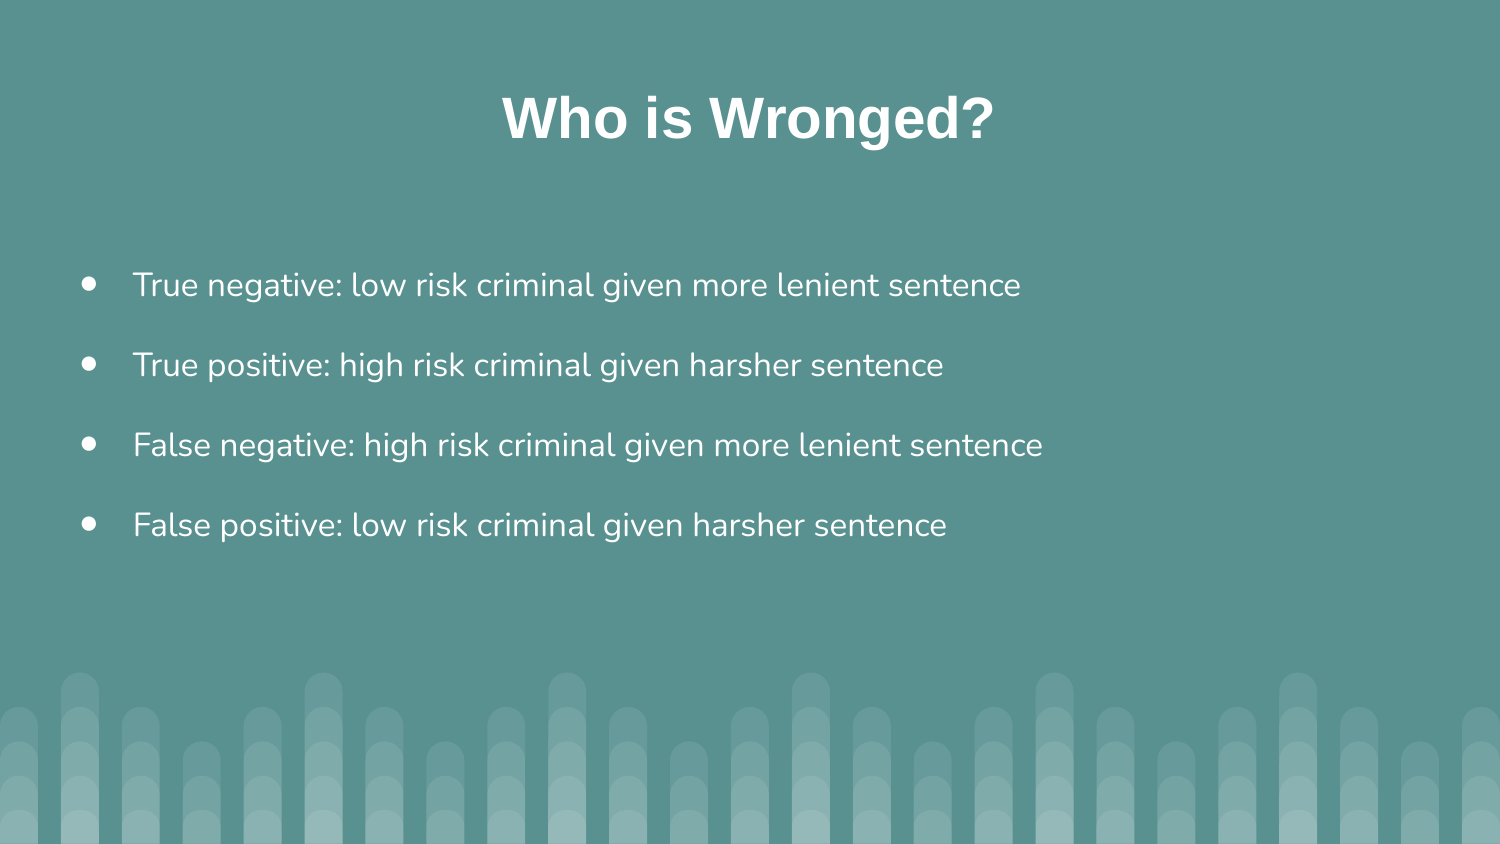

# Who is Wronged?
True negative: low risk criminal given more lenient sentence
True positive: high risk criminal given harsher sentence
False negative: high risk criminal given more lenient sentence
False positive: low risk criminal given harsher sentence